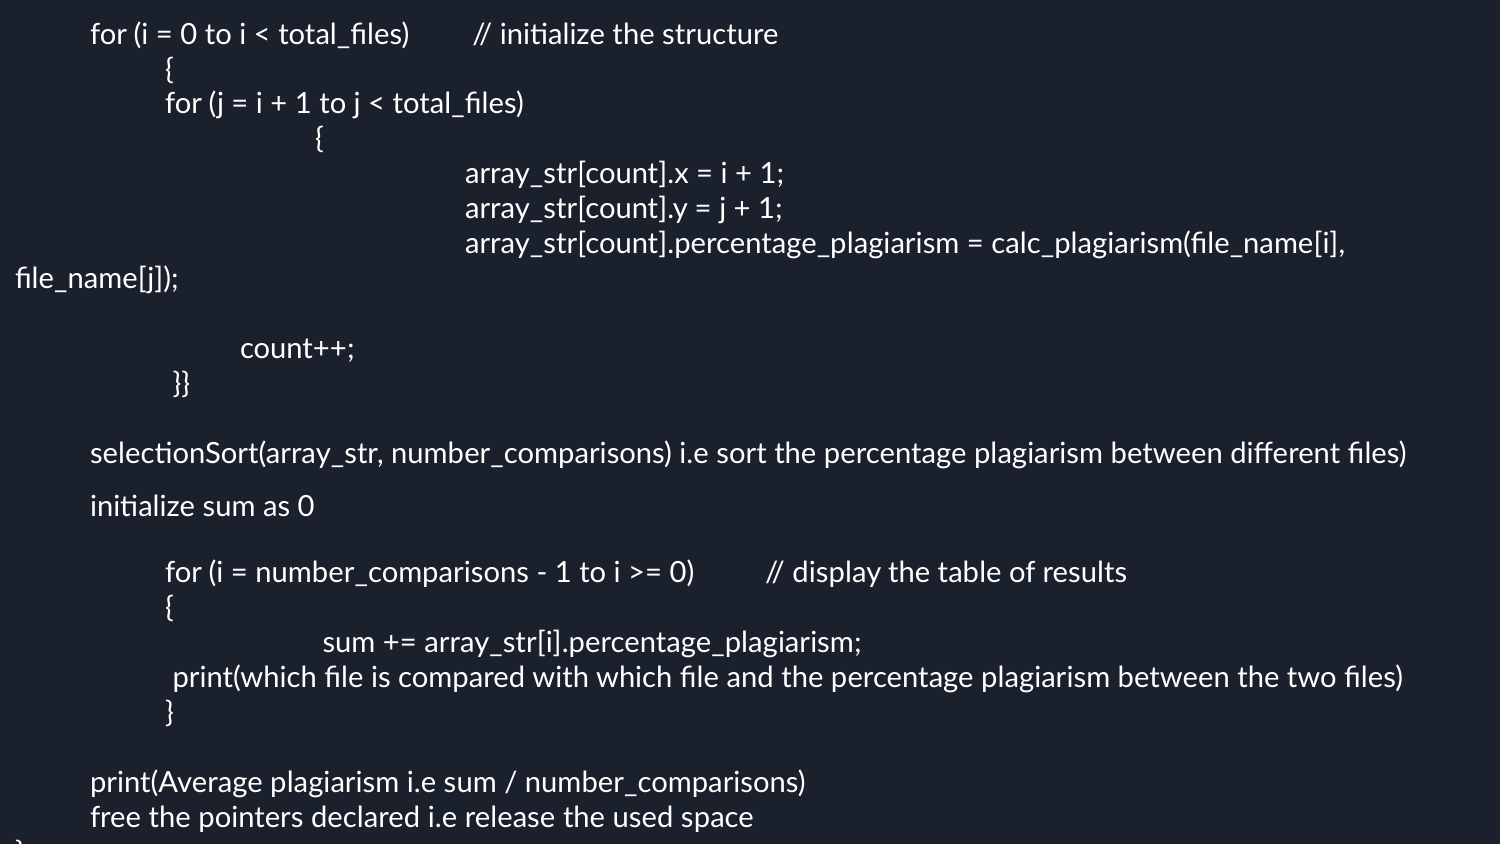

for (i = 0 to i < total_files) 	 // initialize the structure
	{
for (j = i + 1 to j < total_files)
	     	{
	          		array_str[count].x = i + 1;
	          		array_str[count].y = j + 1;
	          		array_str[count].percentage_plagiarism = calc_plagiarism(file_name[i], file_name[j]);

count++;
 }}

selectionSort(array_str, number_comparisons) i.e sort the percentage plagiarism between different files)

initialize sum as 0

    	for (i = number_comparisons - 1 to i >= 0)	// display the table of results
	{
	 	 sum += array_str[i].percentage_plagiarism;
 print(which file is compared with which file and the percentage plagiarism between the two files)
	}

print(Average plagiarism i.e sum / number_comparisons)
free the pointers declared i.e release the used space
}